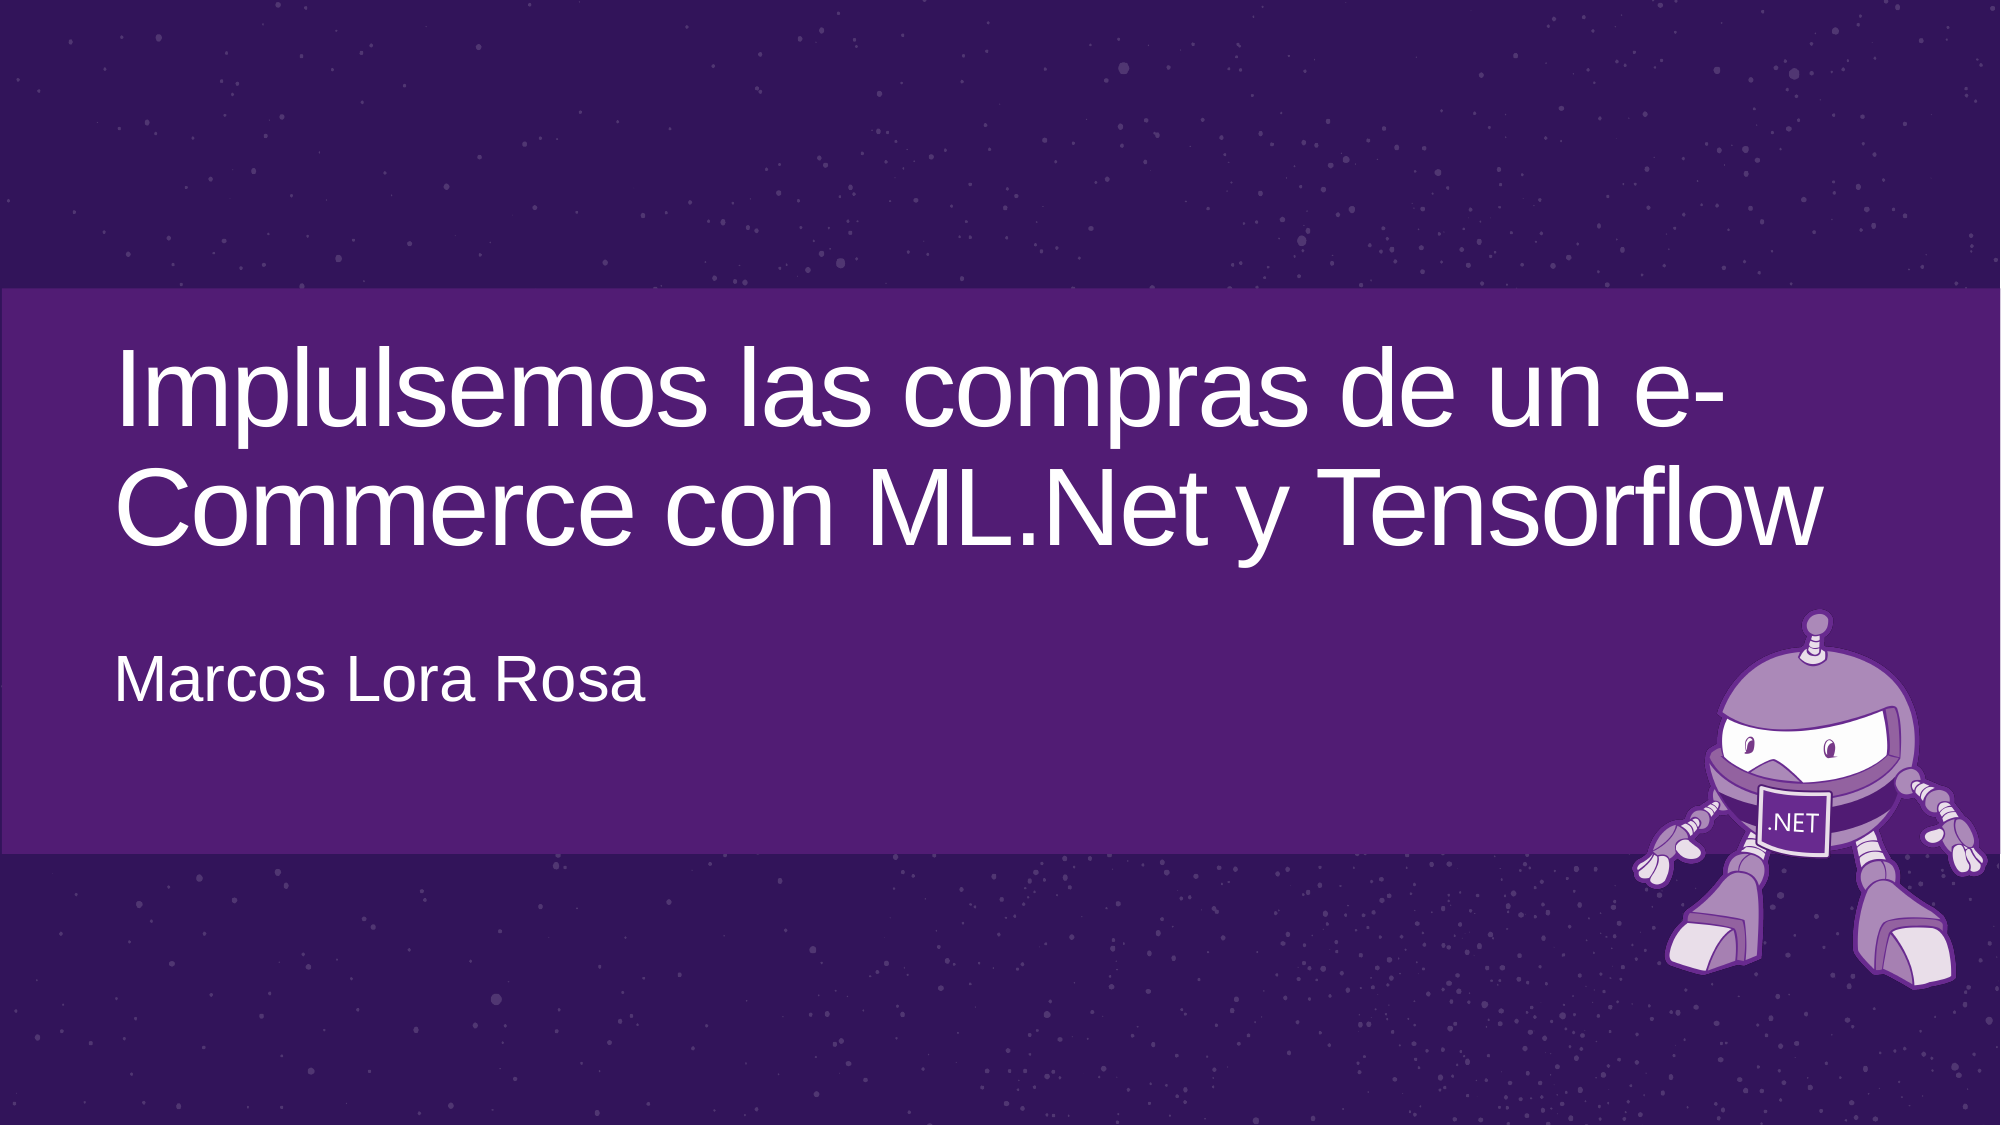

# Implulsemos las compras de un e-Commerce con ML.Net y Tensorflow
Marcos Lora Rosa